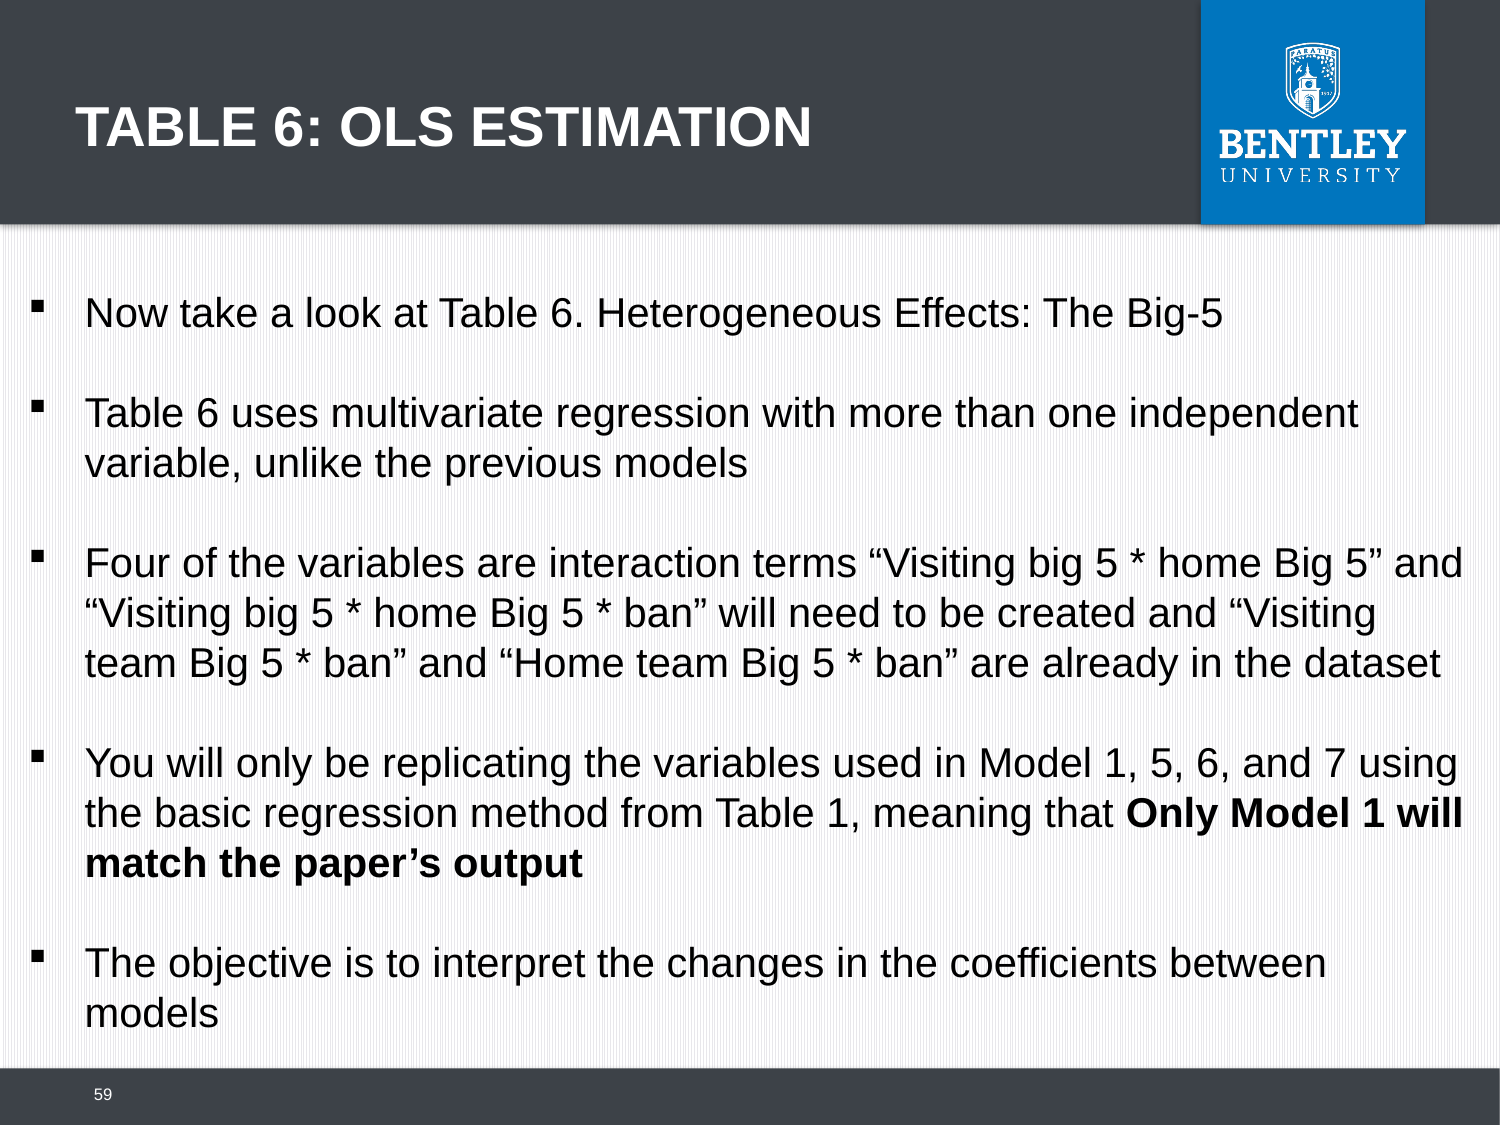

Table 6: OLS Estimation
Now take a look at Table 6. Heterogeneous Effects: The Big-5

Table 6 uses multivariate regression with more than one independent variable, unlike the previous models

Four of the variables are interaction terms “Visiting big 5 * home Big 5” and “Visiting big 5 * home Big 5 * ban” will need to be created and “Visiting team Big 5 * ban” and “Home team Big 5 * ban” are already in the dataset

You will only be replicating the variables used in Model 1, 5, 6, and 7 using the basic regression method from Table 1, meaning that Only Model 1 will match the paper’s output

The objective is to interpret the changes in the coefficients between models
59